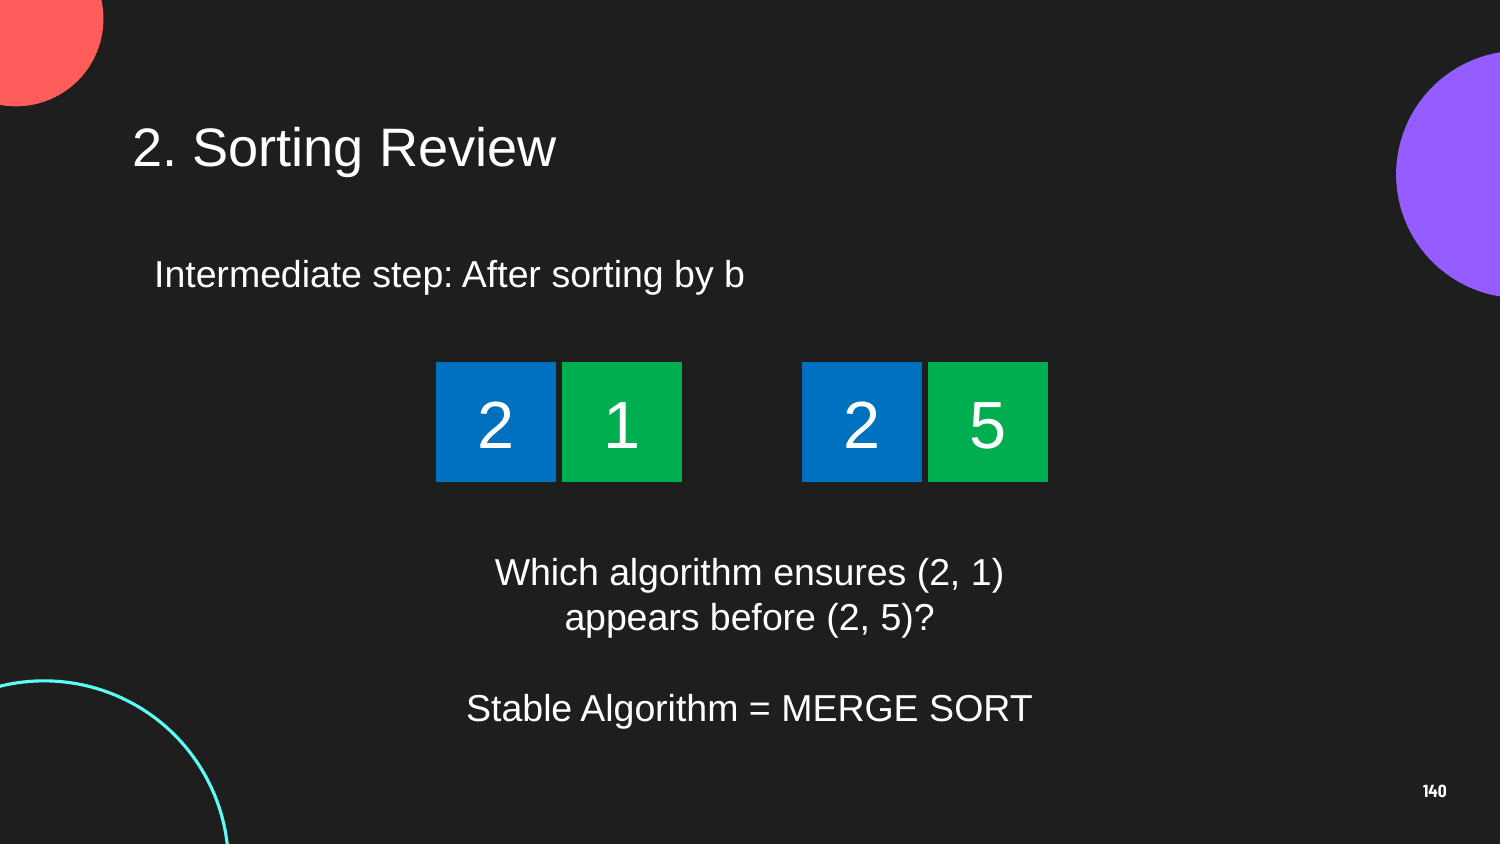

2. Sorting Review
Intermediate step: After sorting by b
2
5
2
1
Which algorithm ensures (2, 1) appears before (2, 5)?
Stable Algorithm = MERGE SORT
140